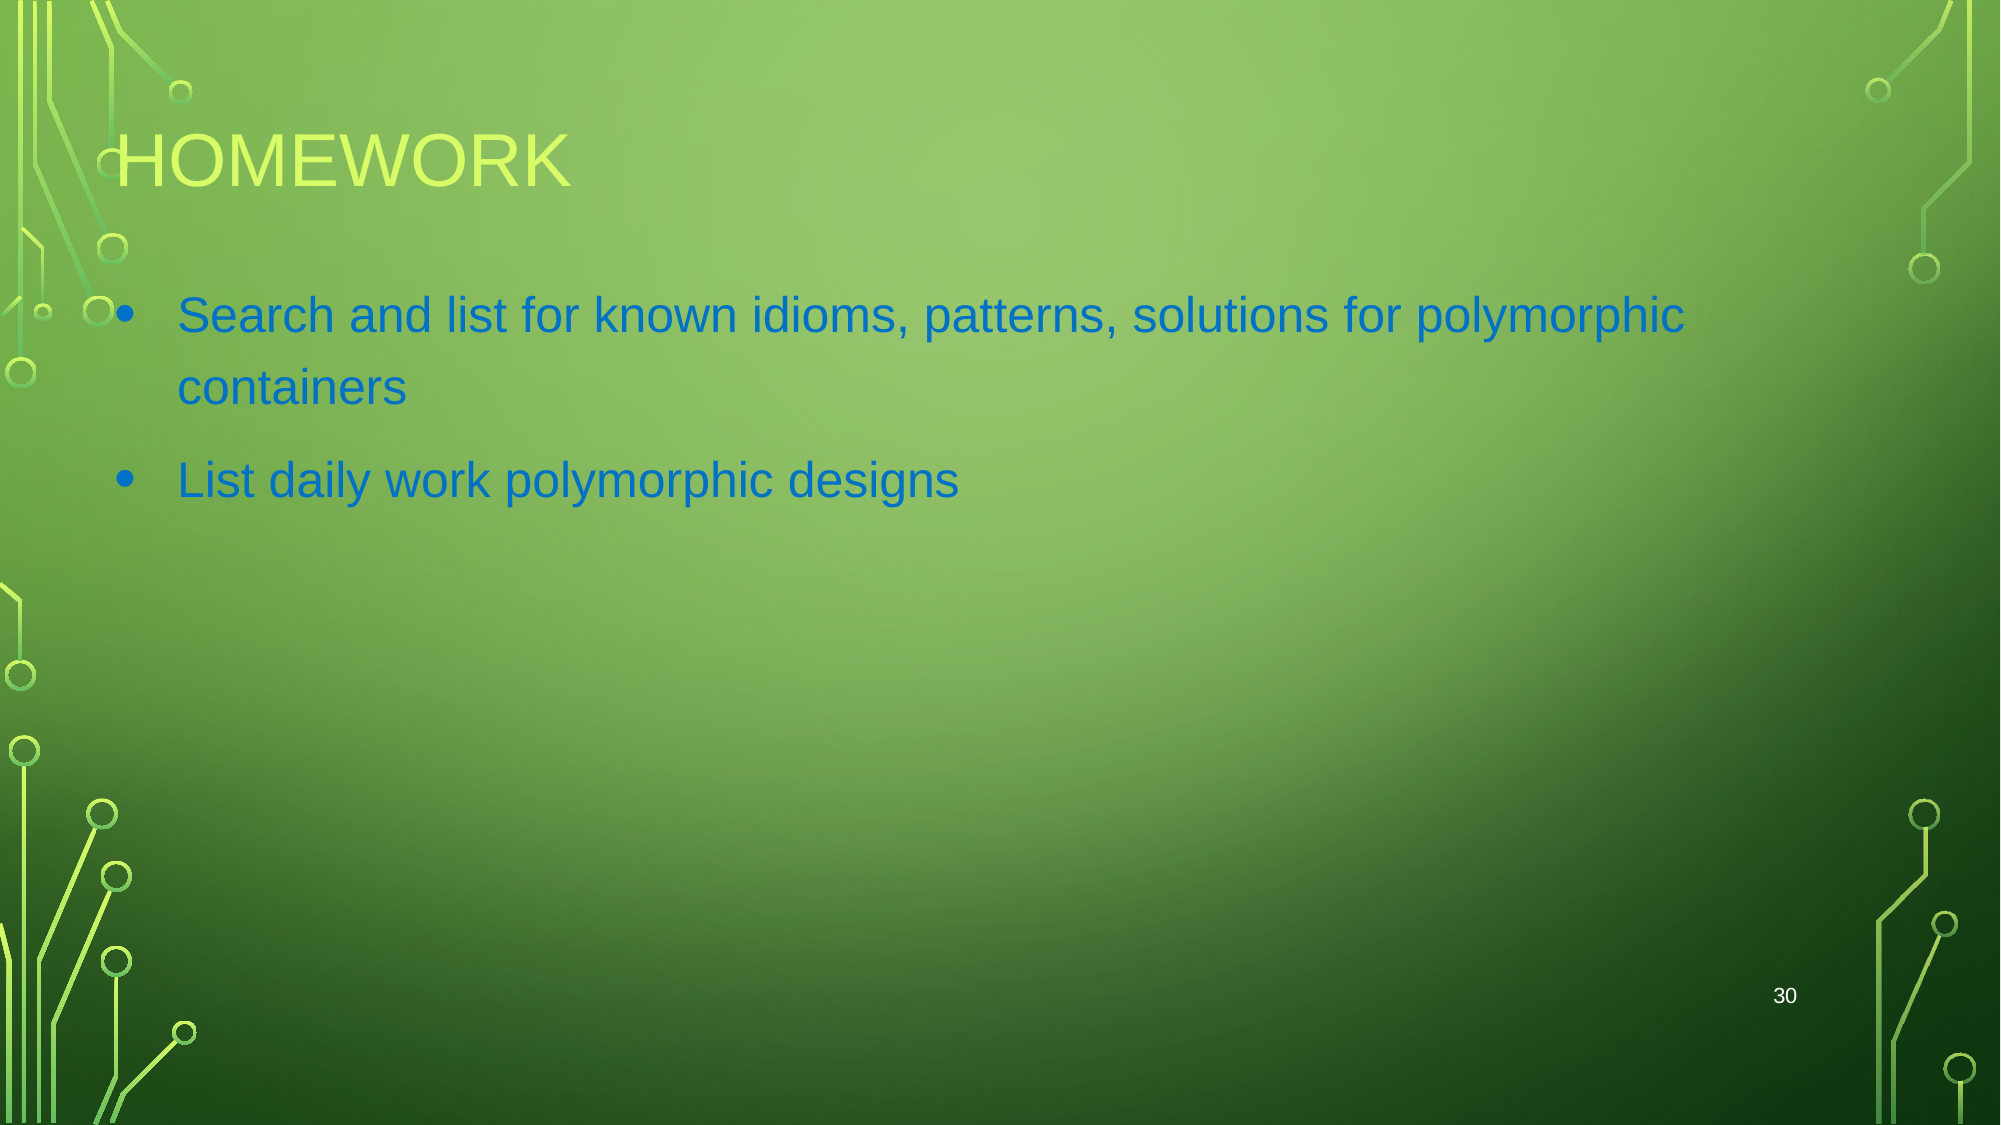

# Homework
Search and list for known idioms, patterns, solutions for polymorphic containers
List daily work polymorphic designs
30